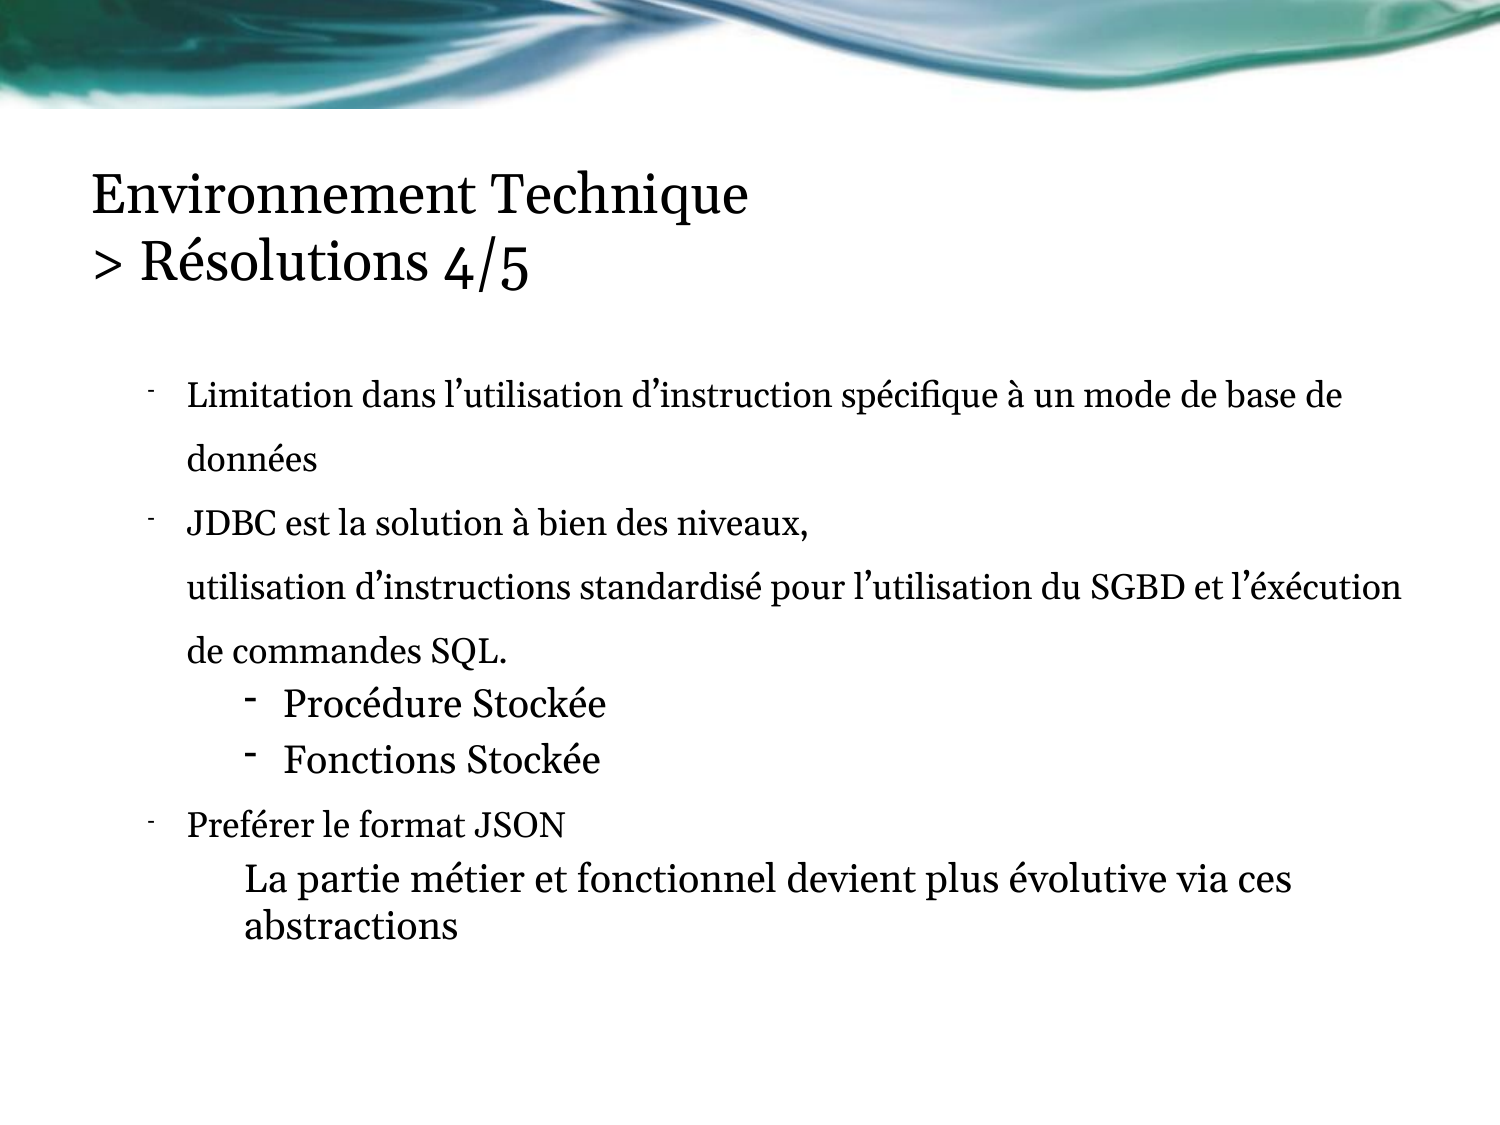

# Environnement Technique > Résolutions 4/5

Limitation dans l’utilisation d’instruction spécifique à un mode de base de données
JDBC est la solution à bien des niveaux,
utilisation d’instructions standardisé pour l’utilisation du SGBD et l’éxécution de commandes SQL.
Procédure Stockée
Fonctions Stockée
Preférer le format JSON
La partie métier et fonctionnel devient plus évolutive via ces abstractions